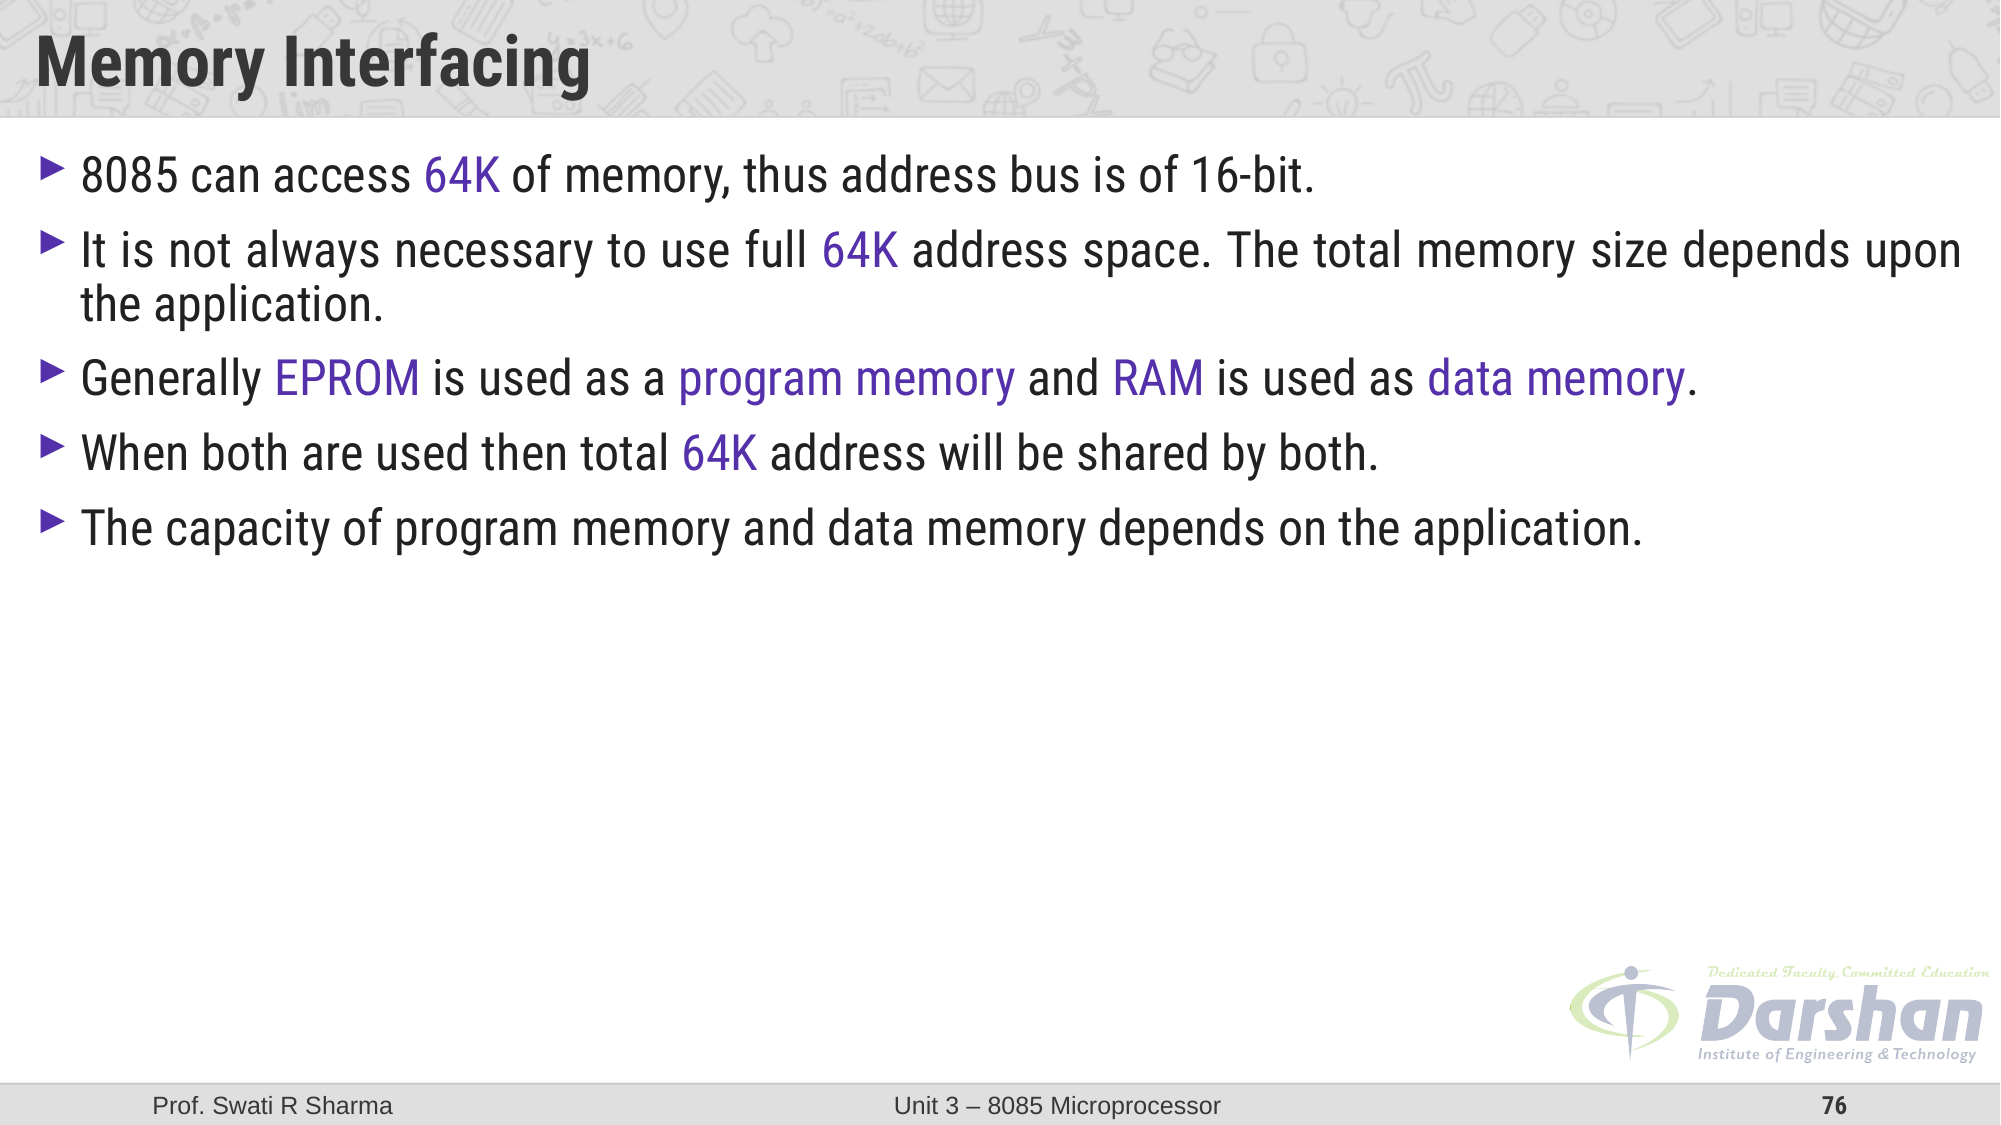

# Memory Interfacing
8085 can access 64K of memory, thus address bus is of 16-bit.
It is not always necessary to use full 64K address space. The total memory size depends upon the application.
Generally EPROM is used as a program memory and RAM is used as data memory.
When both are used then total 64K address will be shared by both.
The capacity of program memory and data memory depends on the application.